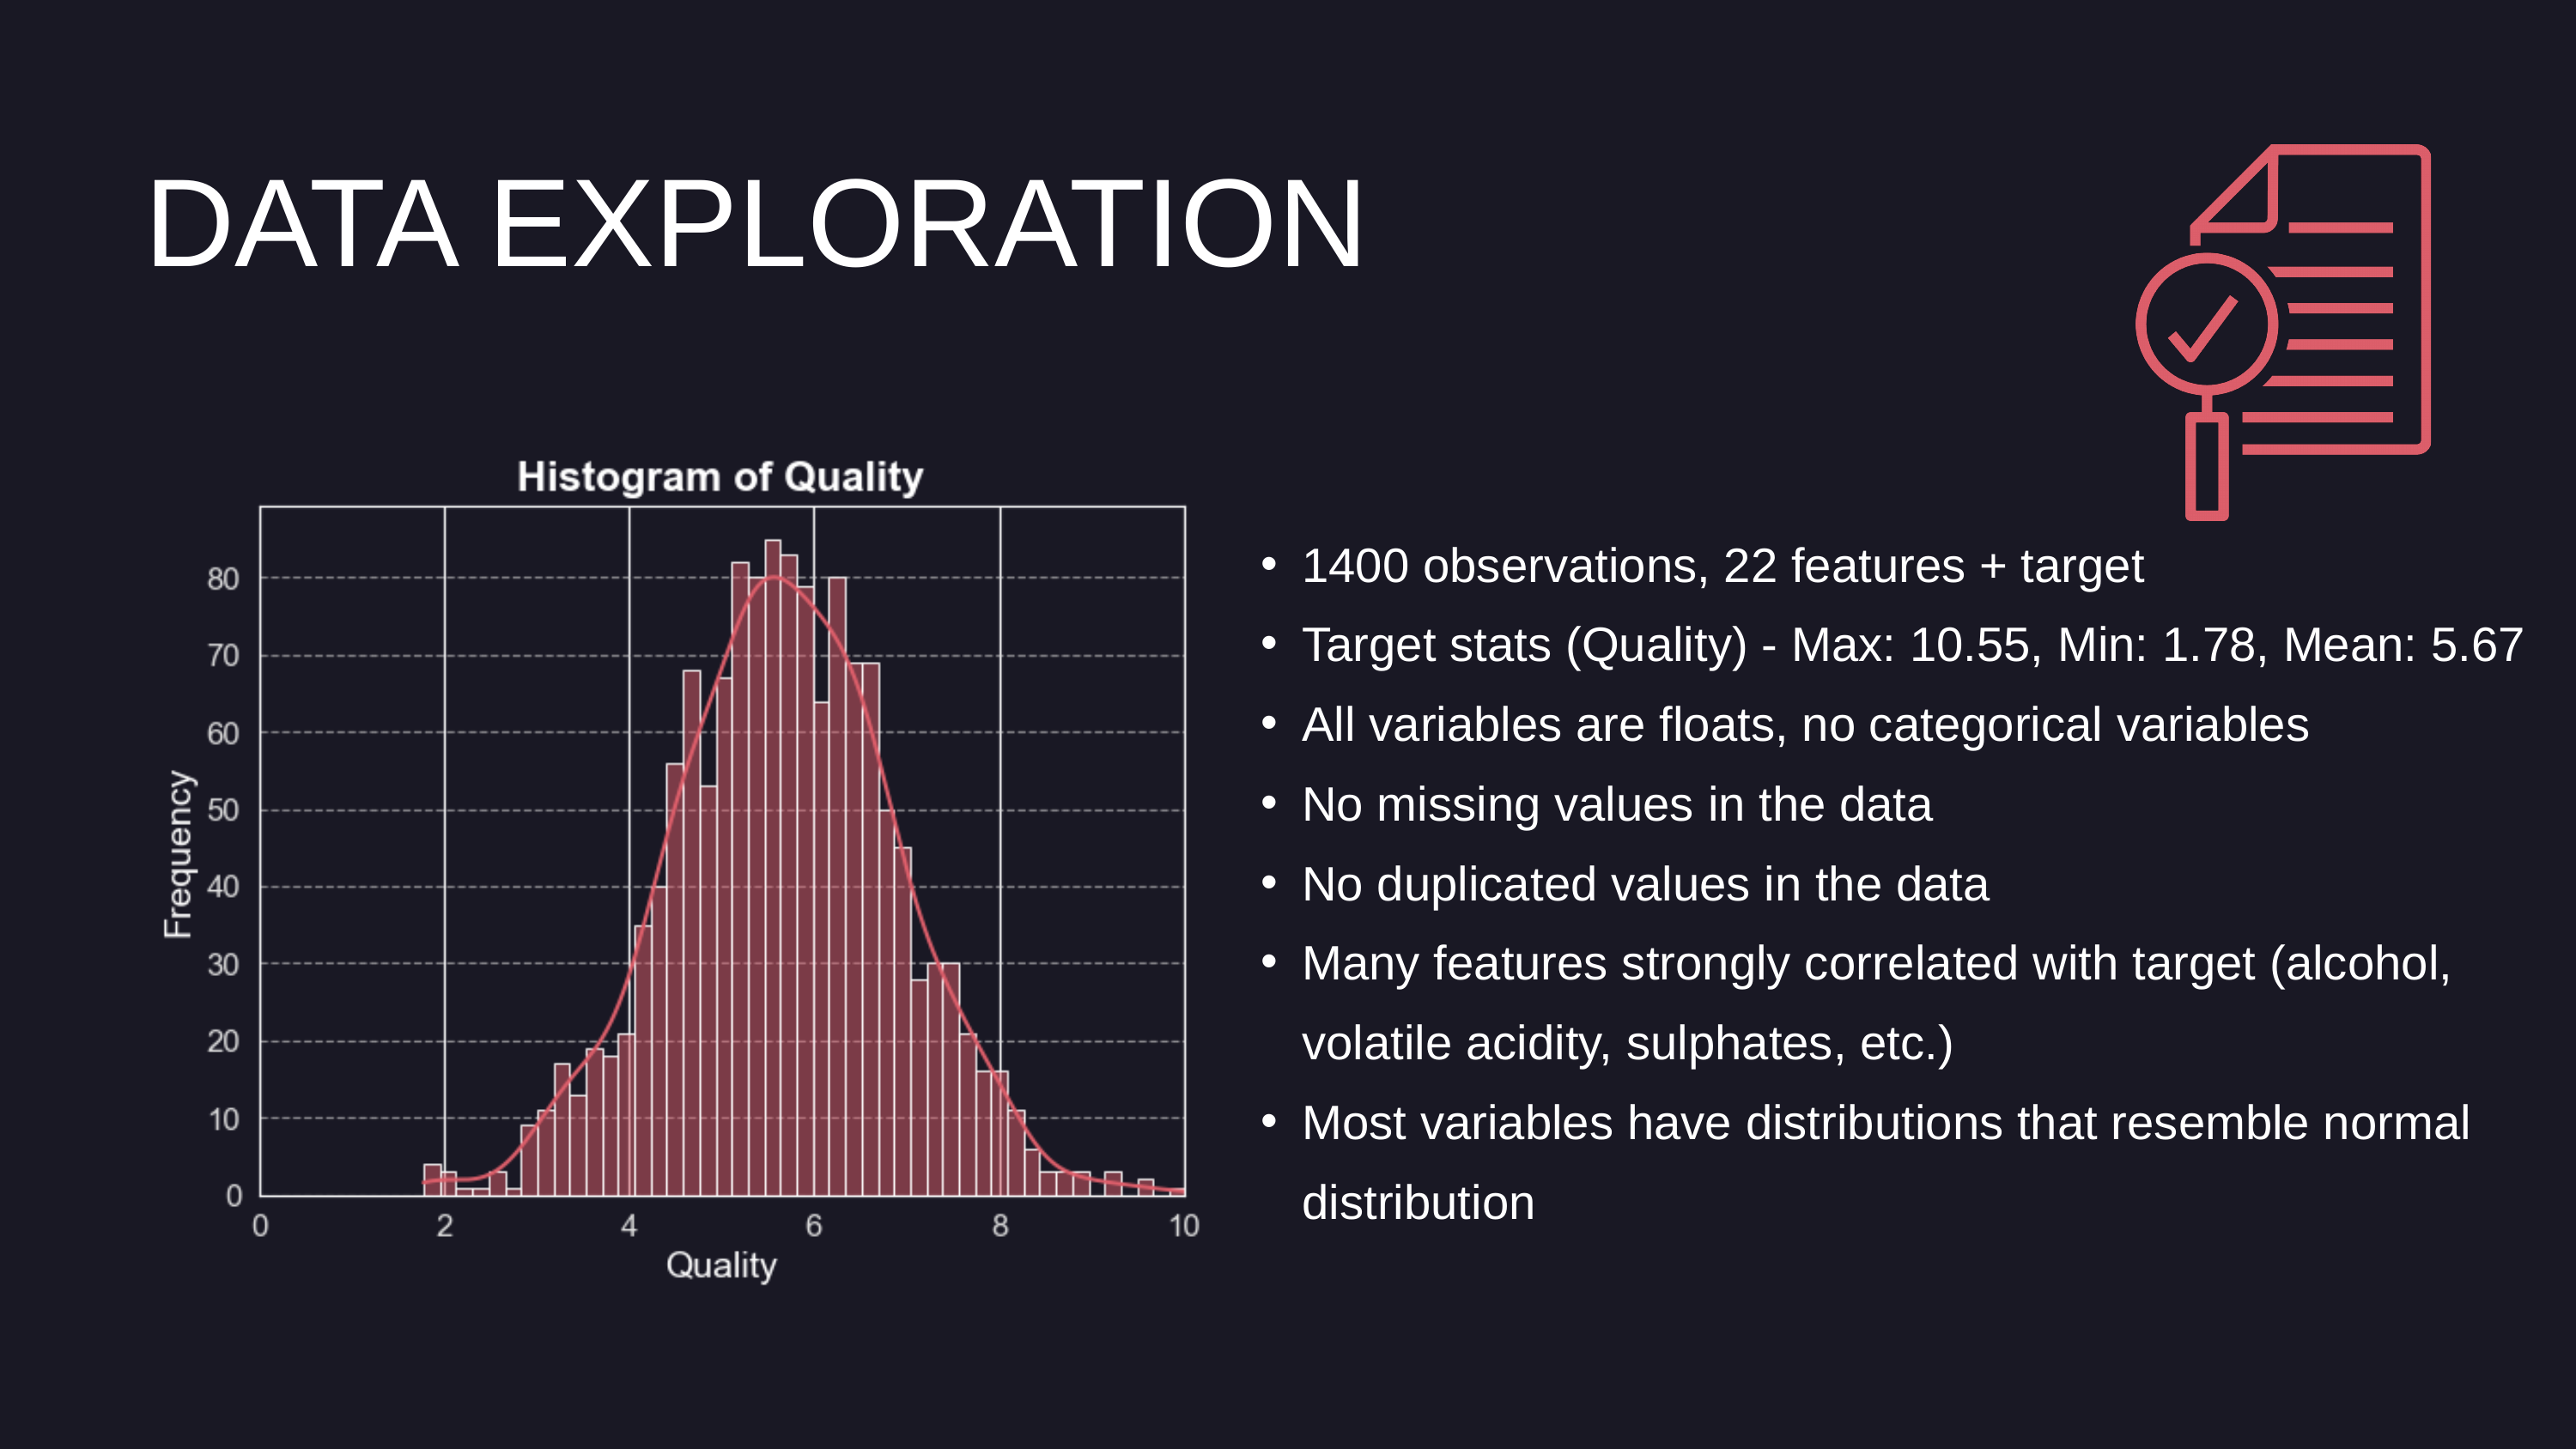

DATA EXPLORATION

1400 observations, 22 features + target
Target stats (Quality) - Max: 10.55, Min: 1.78, Mean: 5.67
All variables are floats, no categorical variables
No missing values in the data
No duplicated values in the data
Many features strongly correlated with target (alcohol, volatile acidity, sulphates, etc.)
Most variables have distributions that resemble normal distribution